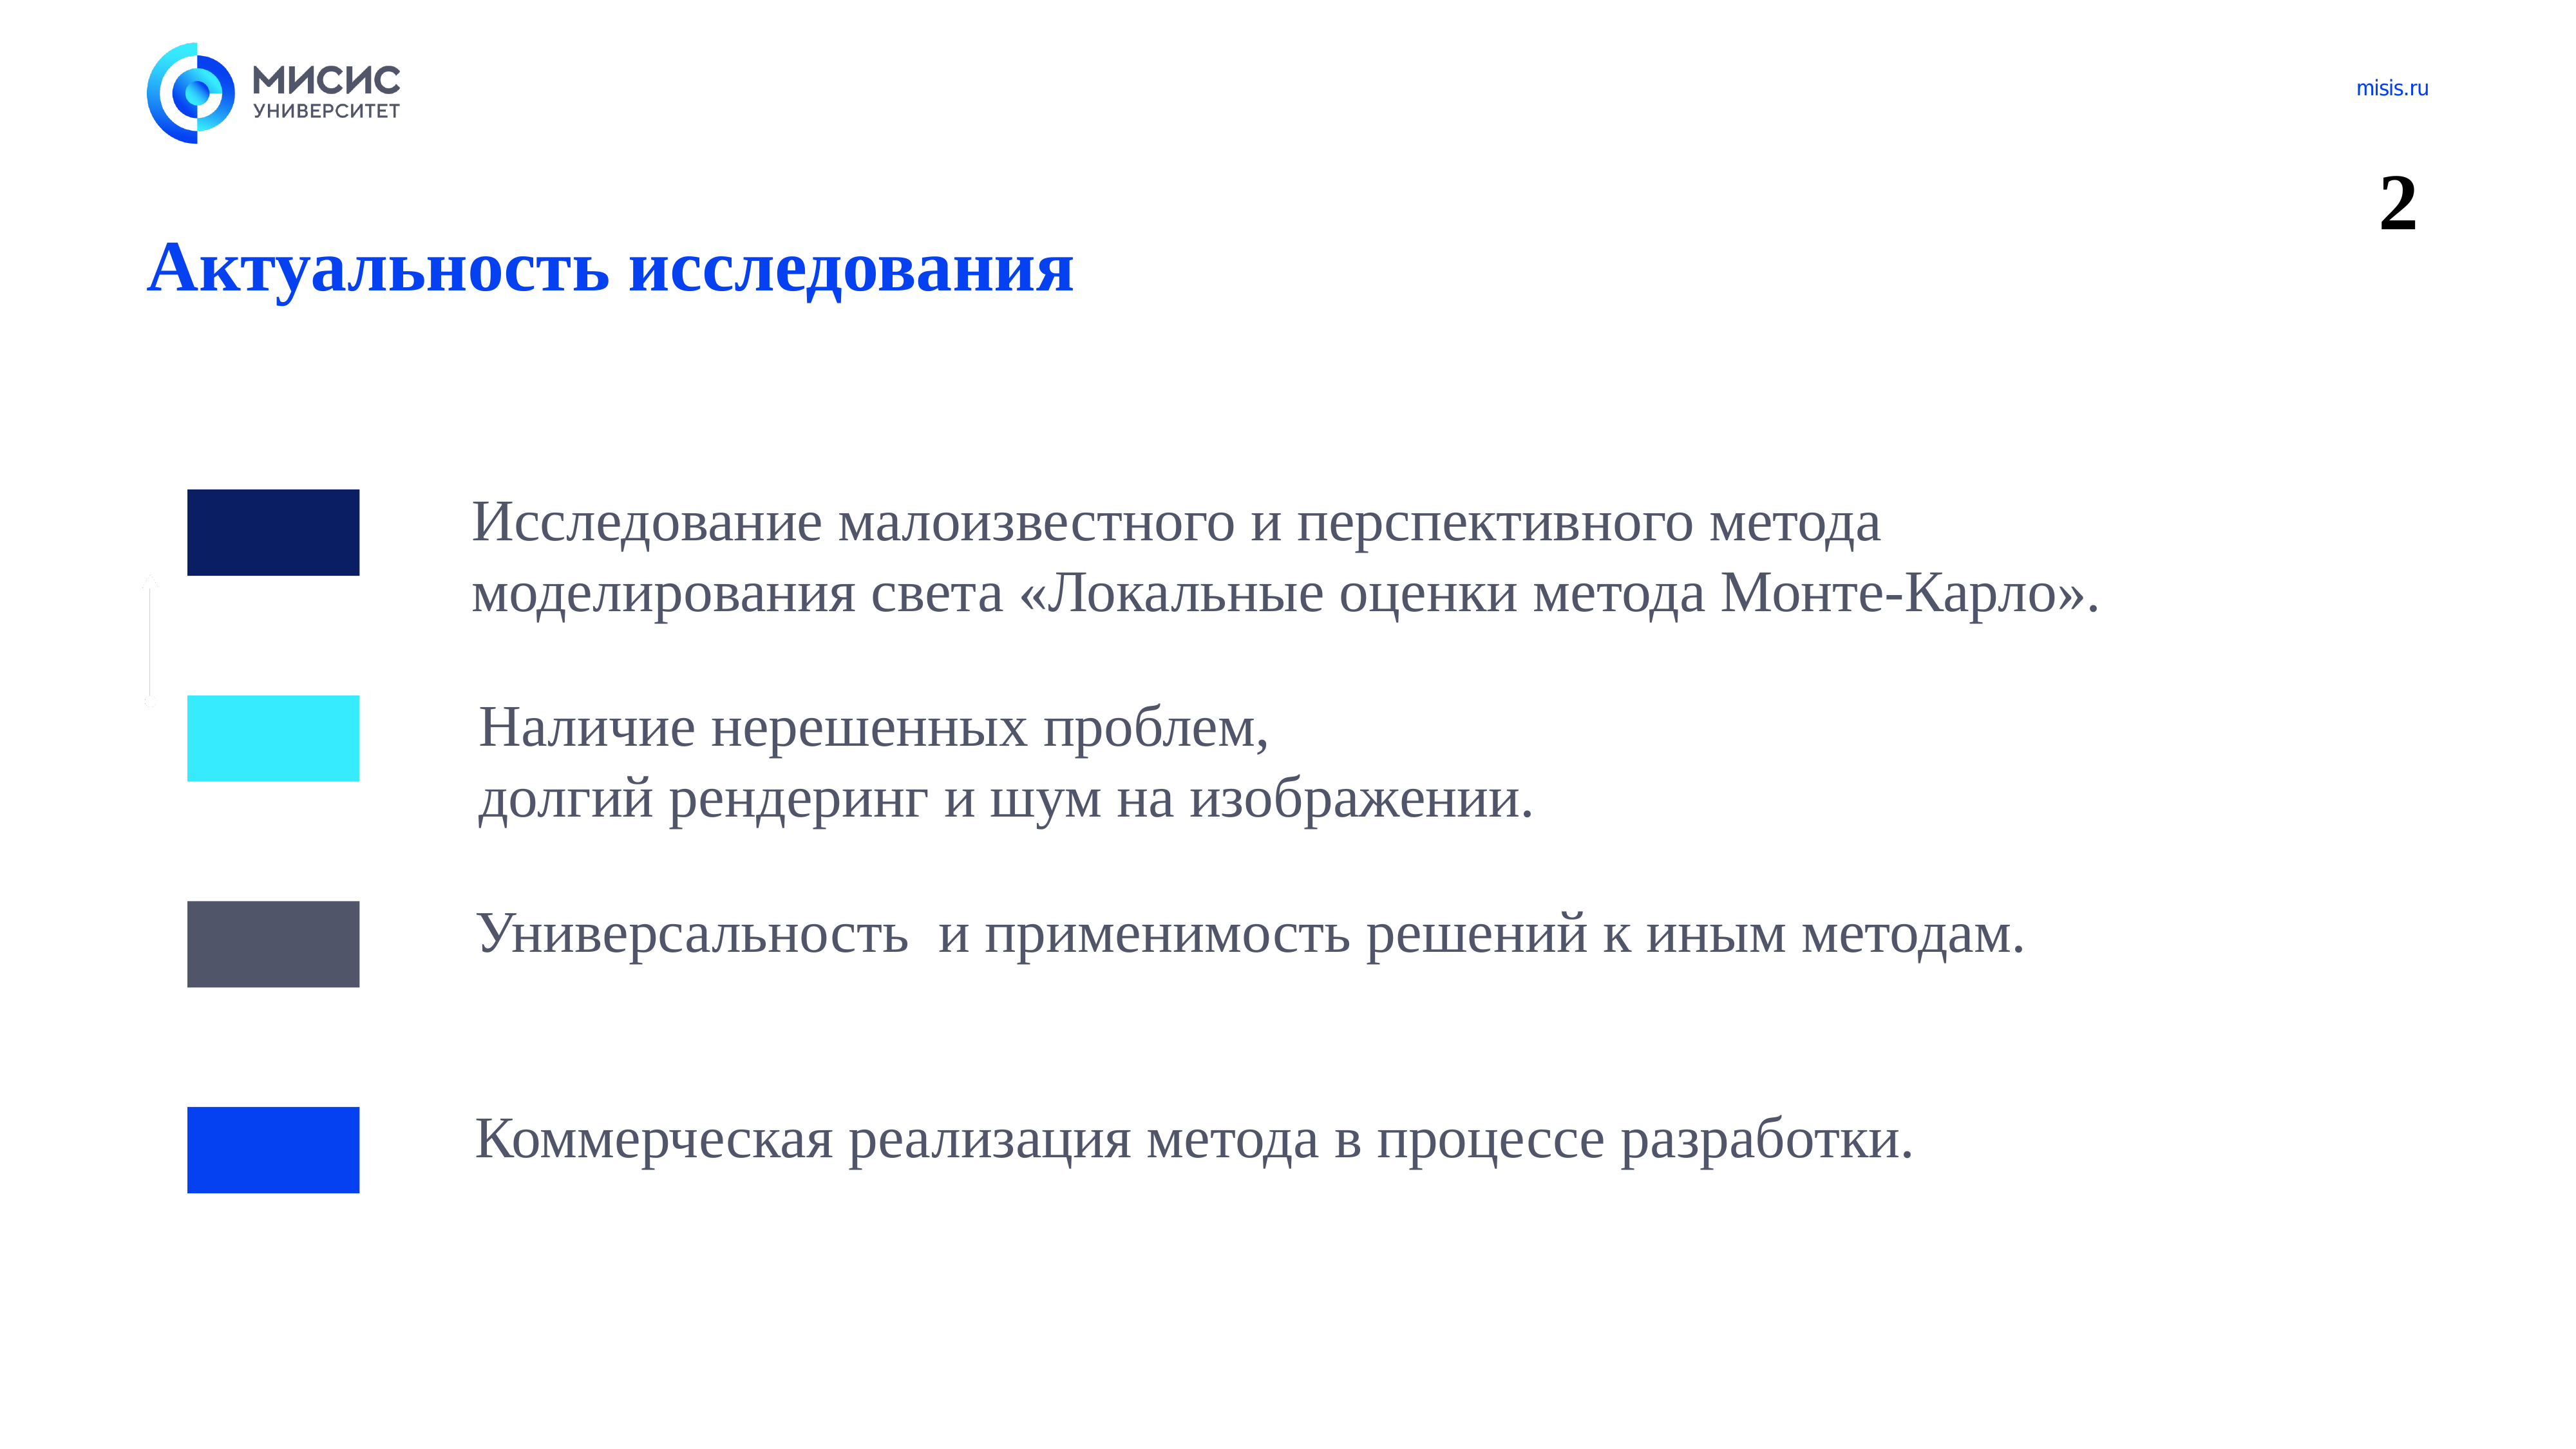

2
# Актуальность исследования
Исследование малоизвестного и перспективного метода моделирования света «Локальные оценки метода Монте-Карло».

Наличие нерешенных проблем,
долгий рендеринг и шум на изображении.

Универсальность  и применимость решений к иным методам.

Коммерческая реализация метода в процессе разработки.